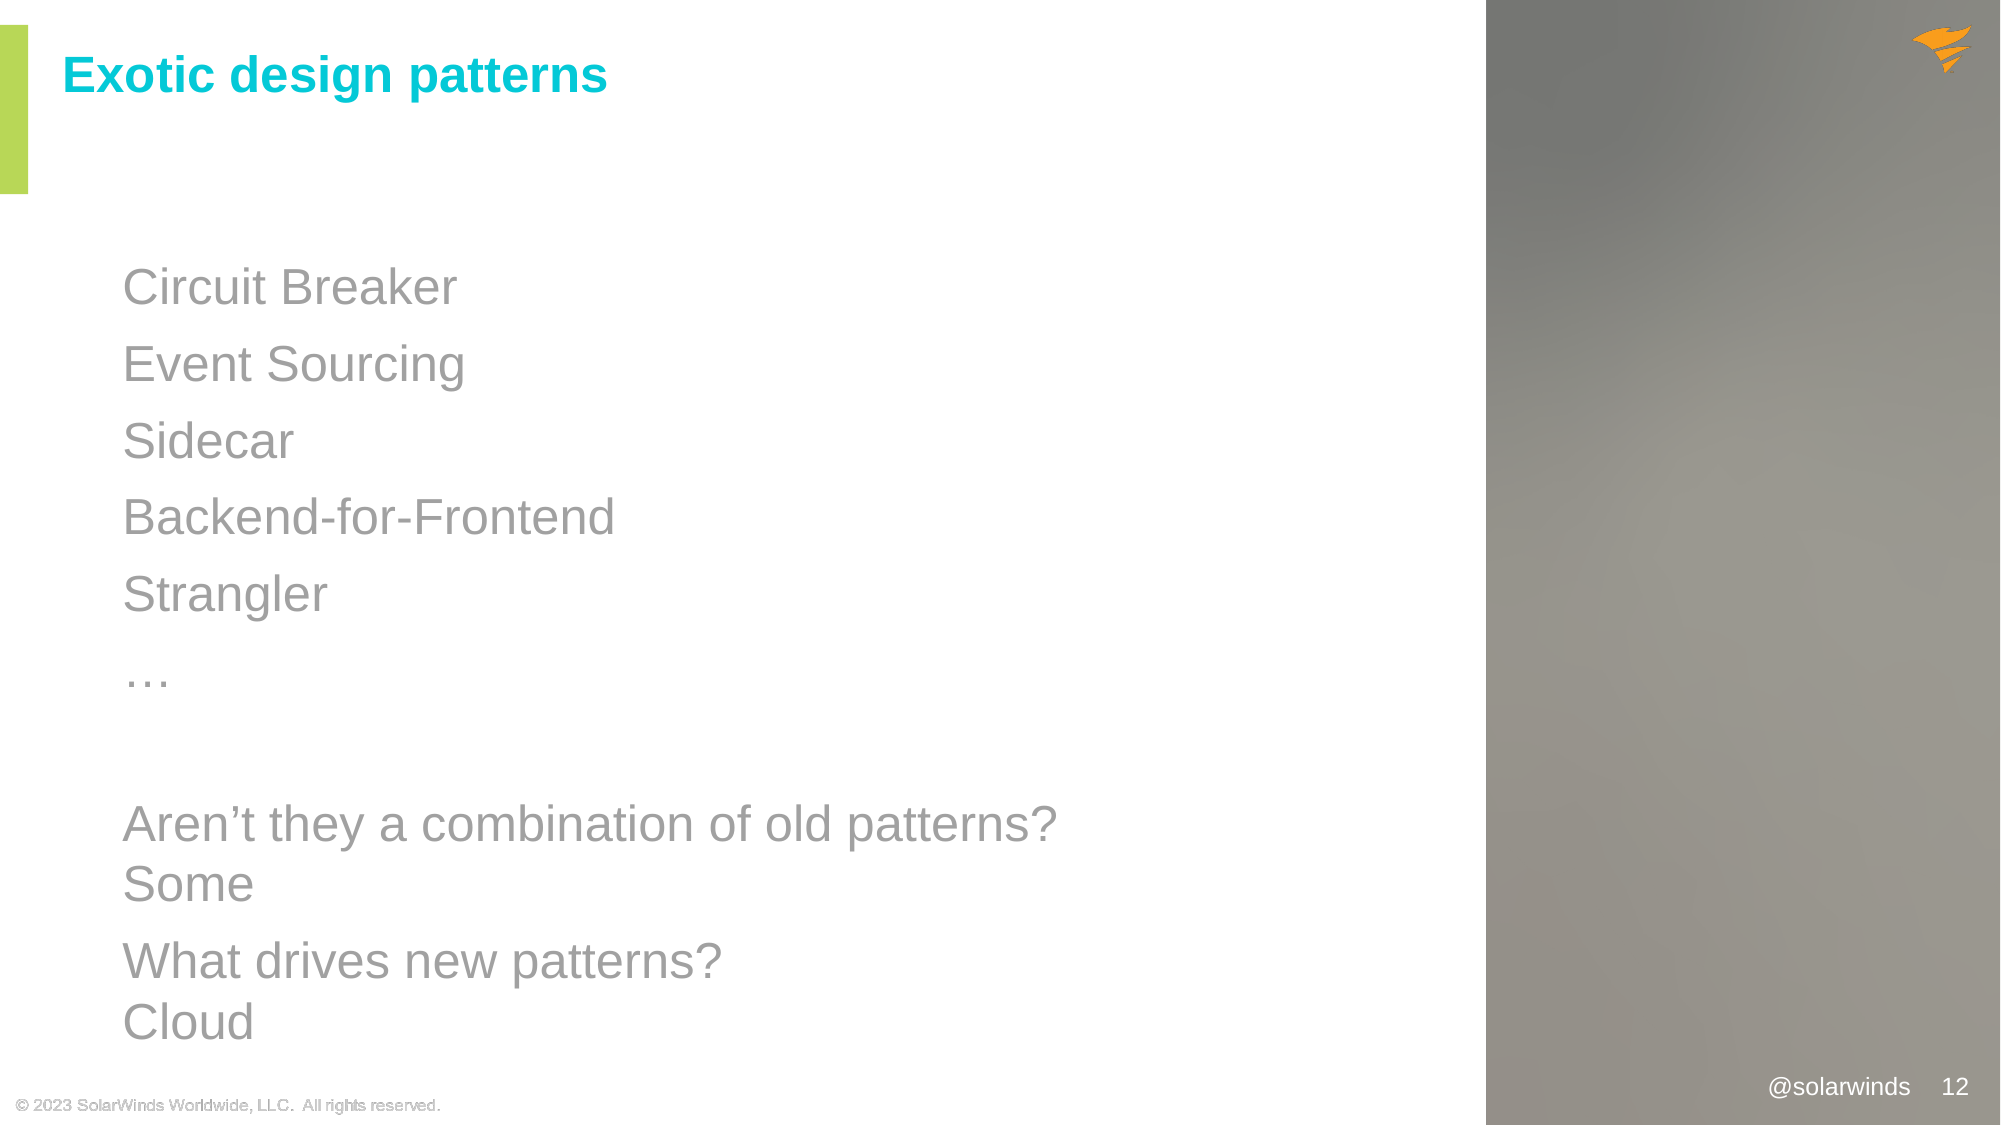

# Exotic design patterns

Circuit Breaker
Event Sourcing
Sidecar
Backend-for-Frontend
Strangler
…

Aren’t they a combination of old patterns?
Some
What drives new patterns?
Cloud